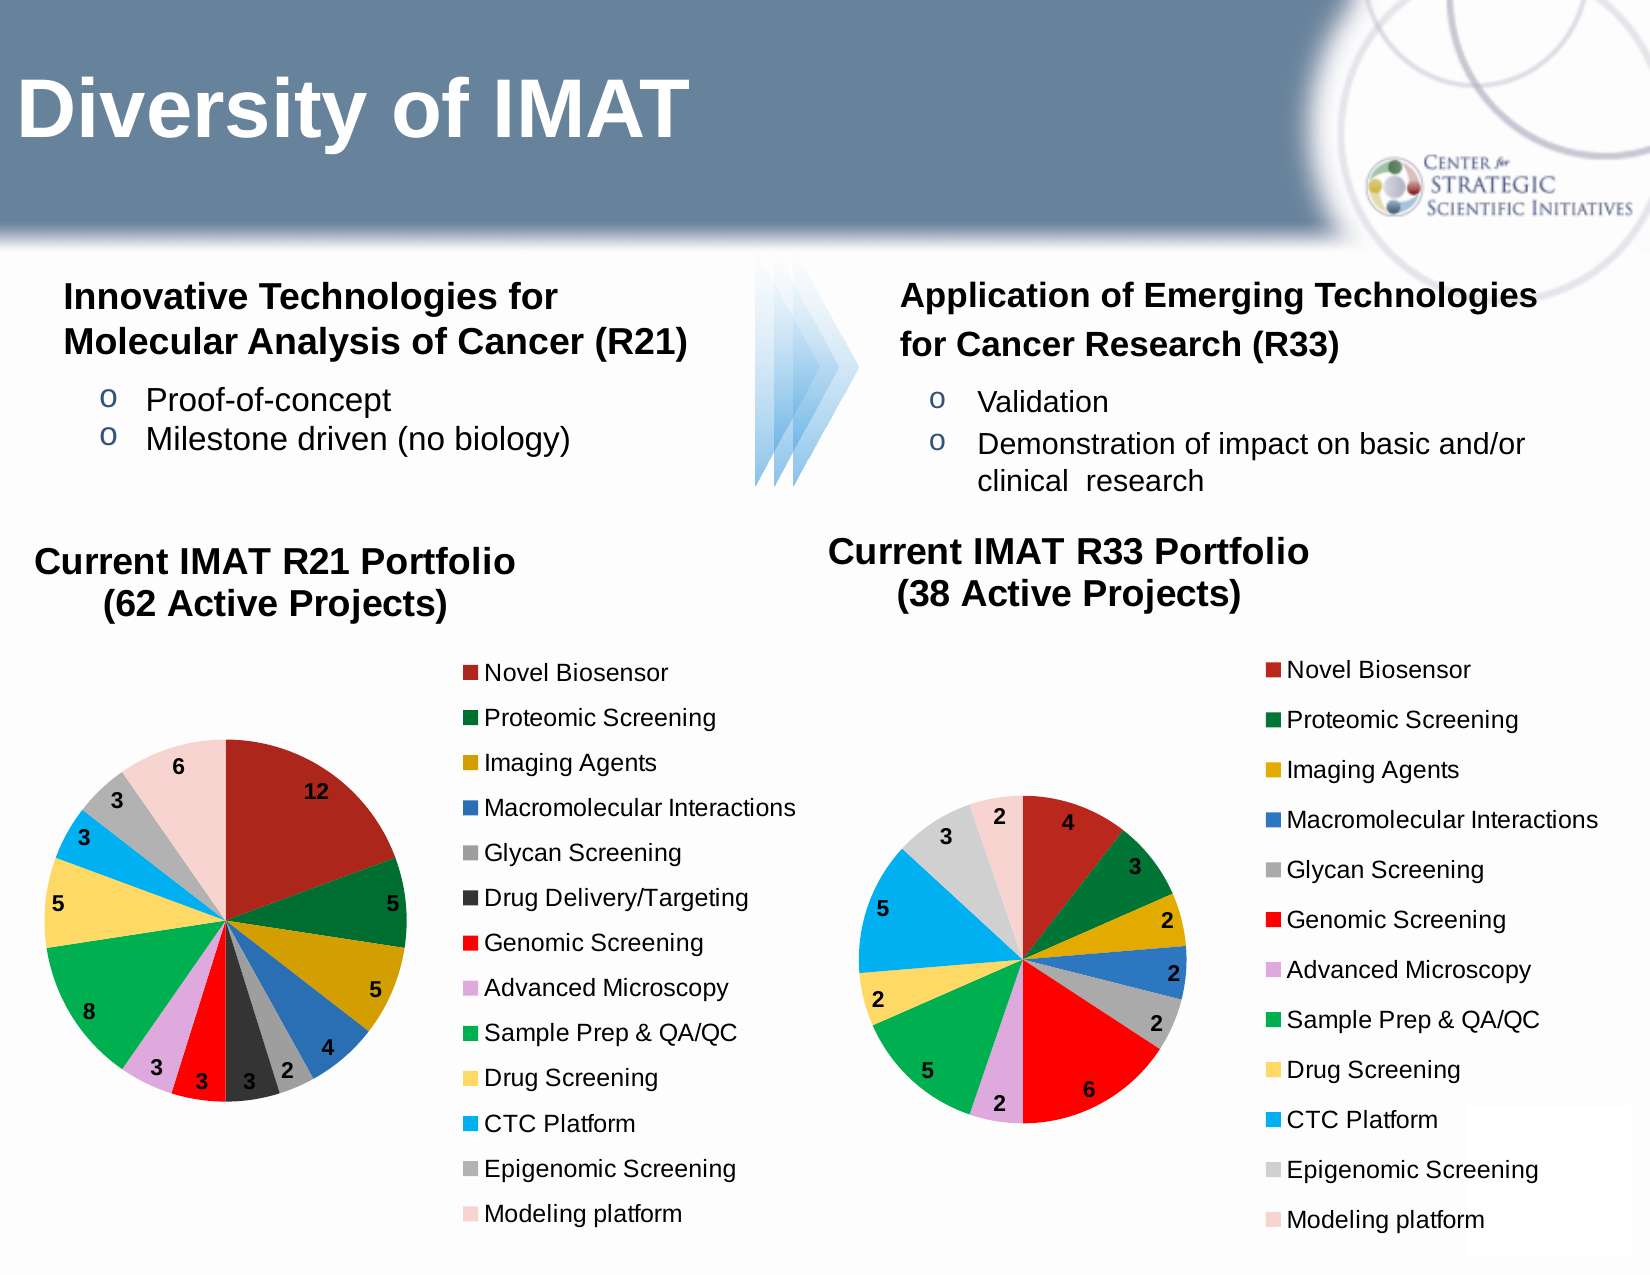

# Diversity of IMAT
Innovative Technologies for Molecular Analysis of Cancer (R21)

Proof-of-concept
Milestone driven (no biology)
Application of Emerging Technologies
for Cancer Research (R33)

Validation
Demonstration of impact on basic and/or clinical  research

### Chart: Current IMAT R21 Portfolio
(62 Active Projects)

| Category |  |
|---|---|
| Novel Biosensor | 12.0 |
| Proteomic Screening | 5.0 |
| Imaging Agents | 5.0 |
| Macromolecular Interactions | 4.0 |
| Glycan Screening | 2.0 |
| Drug Delivery/Targeting | 3.0 |
| Genomic Screening | 3.0 |
| Advanced Microscopy | 3.0 |
| Sample Prep & QA/QC | 8.0 |
| Drug Screening | 5.0 |
| CTC Platform | 3.0 |
| Epigenomic Screening | 3.0 |
| Modeling platform | 6.0 |

### Chart: Current IMAT R33 Portfolio
(38 Active Projects)

| Category |  |
|---|---|
| Novel Biosensor | 4.0 |
| Proteomic Screening | 3.0 |
| Imaging Agents | 2.0 |
| Macromolecular Interactions | 2.0 |
| Glycan Screening | 2.0 |
| Genomic Screening | 6.0 |
| Advanced Microscopy | 2.0 |
| Sample Prep & QA/QC | 5.0 |
| Drug Screening | 2.0 |
| CTC Platform | 5.0 |
| Epigenomic Screening | 3.0 |
| Modeling platform | 2.0 |